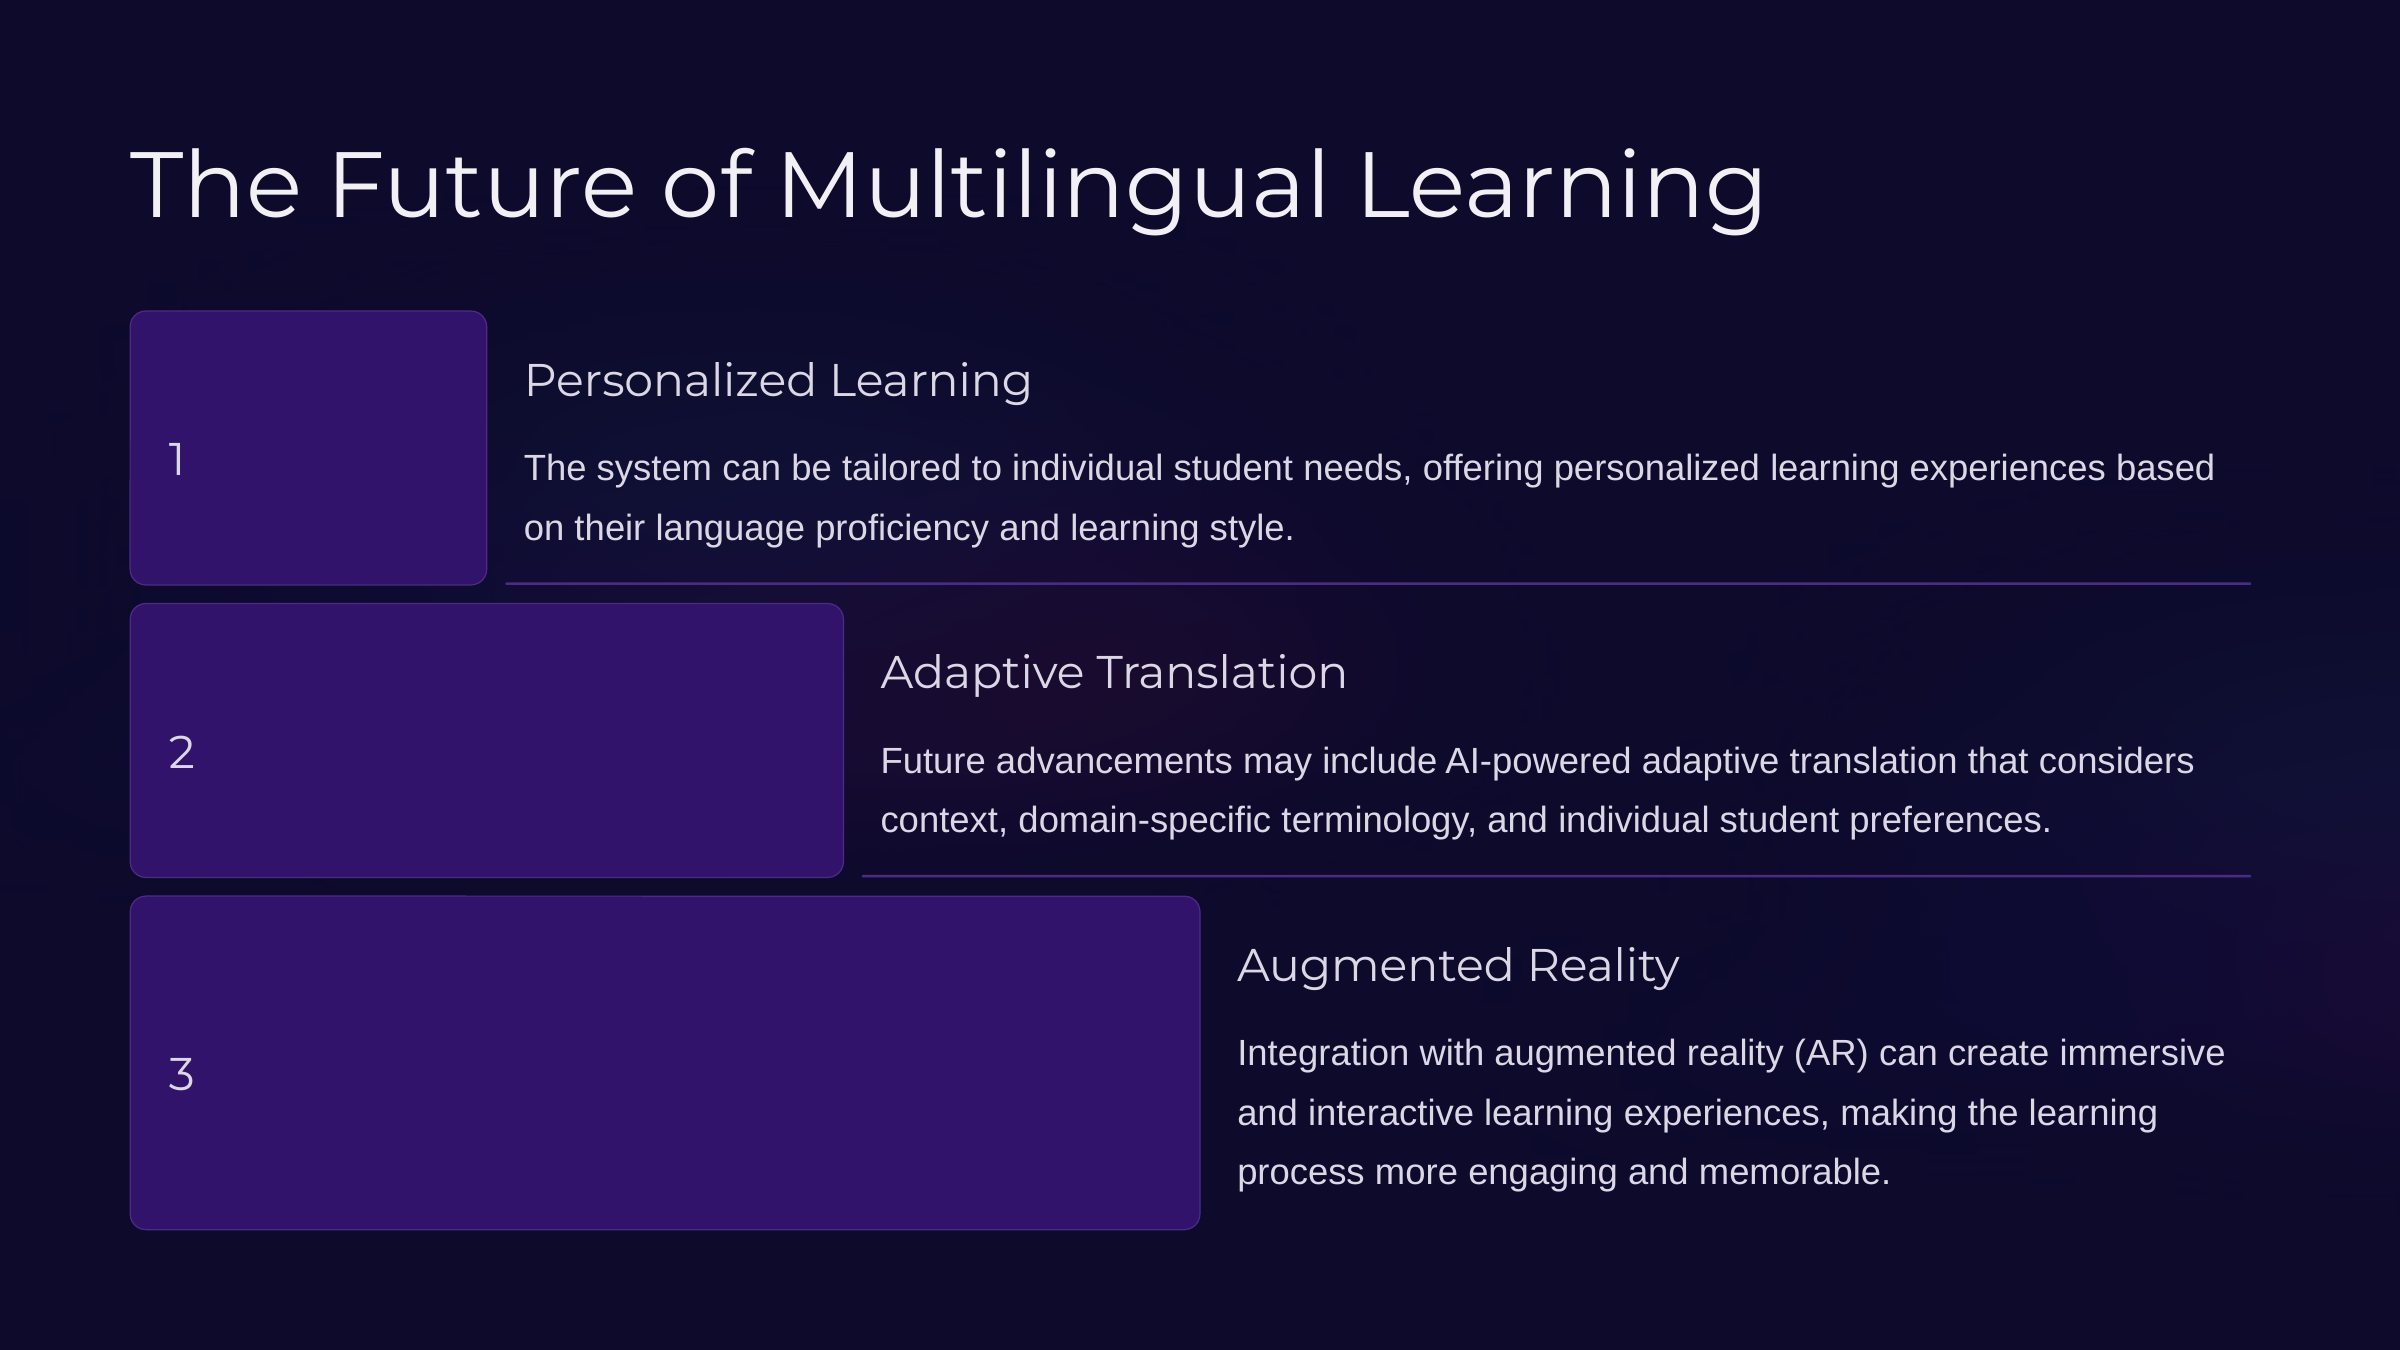

The Future of Multilingual Learning

Personalized Learning
1
The system can be tailored to individual student needs, offering personalized learning experiences based on their language proficiency and learning style.

Adaptive Translation
2
Future advancements may include AI-powered adaptive translation that considers context, domain-specific terminology, and individual student preferences.

Augmented Reality
Integration with augmented reality (AR) can create immersive and interactive learning experiences, making the learning process more engaging and memorable.
3